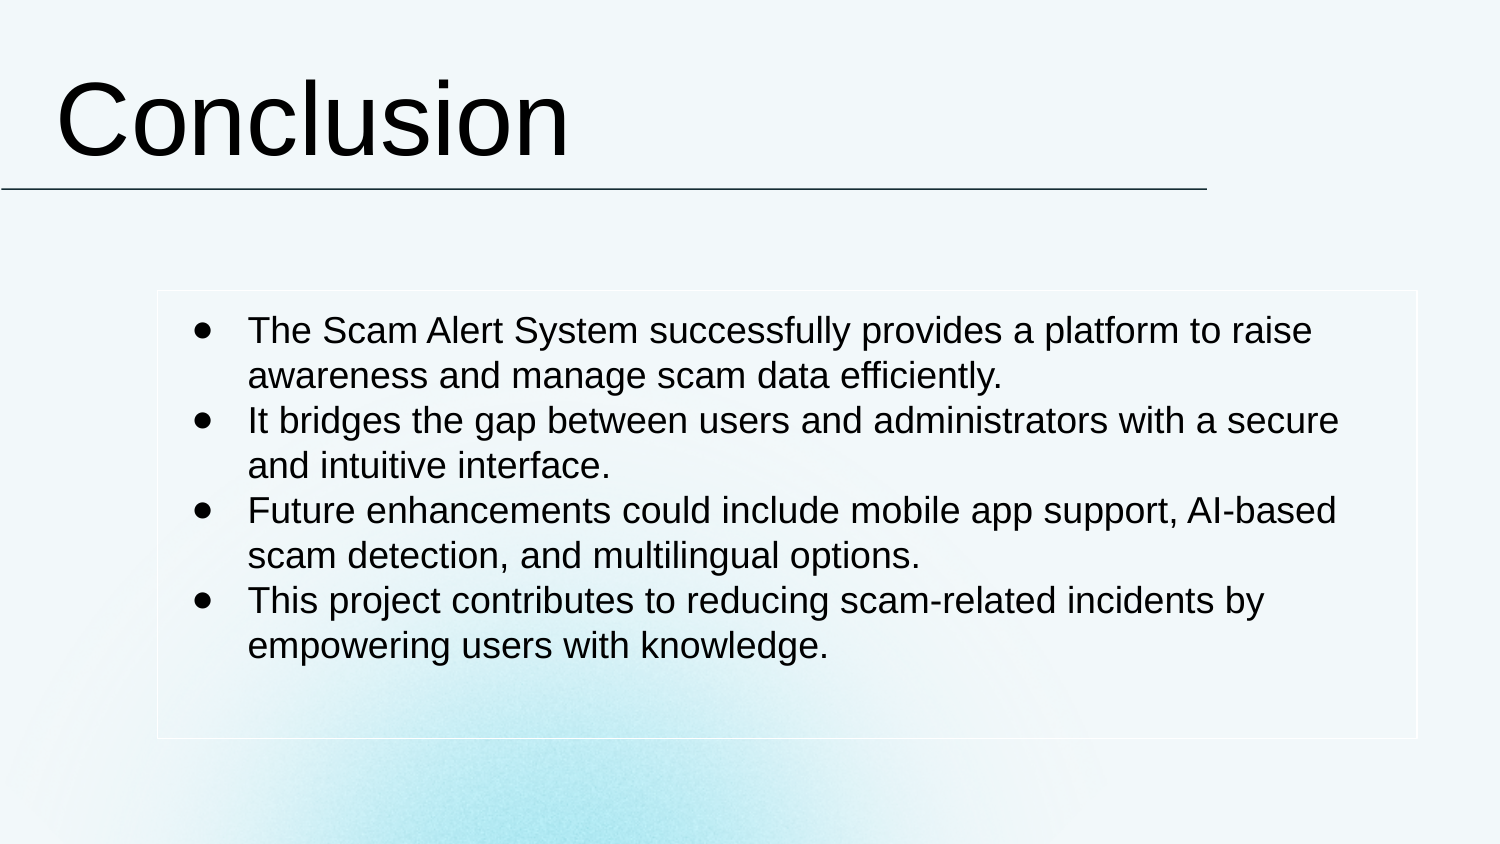

Conclusion
The Scam Alert System successfully provides a platform to raise awareness and manage scam data efficiently.
It bridges the gap between users and administrators with a secure and intuitive interface.
Future enhancements could include mobile app support, AI-based scam detection, and multilingual options.
This project contributes to reducing scam-related incidents by empowering users with knowledge.